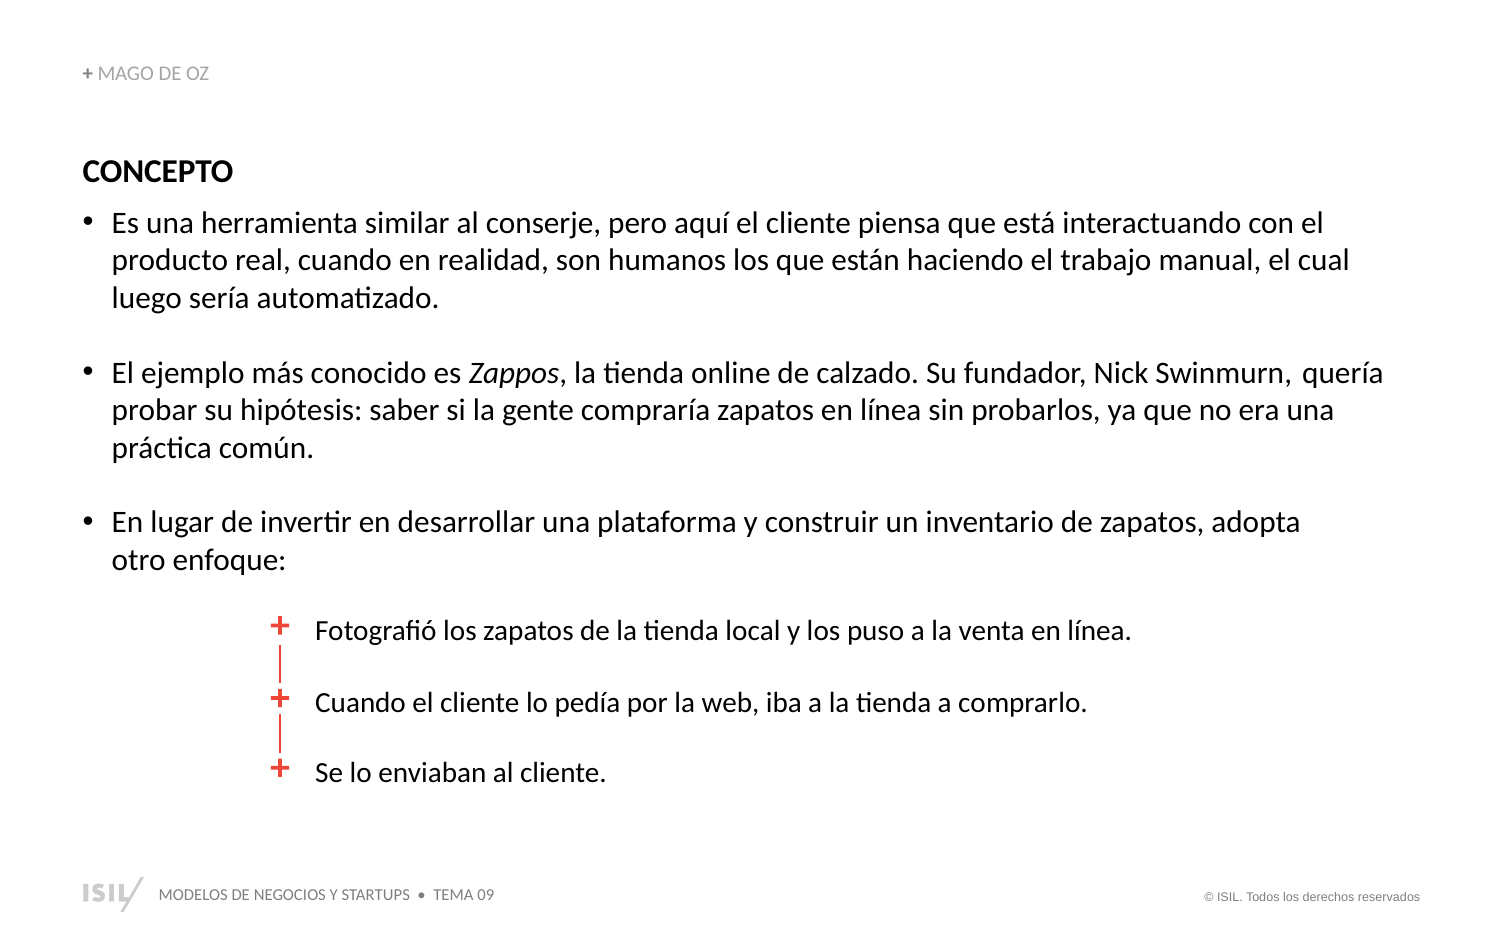

+ MAGO DE OZ
CONCEPTO
Es una herramienta similar al conserje, pero aquí el cliente piensa que está interactuando con el producto real, cuando en realidad, son humanos los que están haciendo el trabajo manual, el cual luego sería automatizado.

El ejemplo más conocido es Zappos, la tienda online de calzado. Su fundador, Nick Swinmurn, quería probar su hipótesis: saber si la gente compraría zapatos en línea sin probarlos, ya que no era una práctica común.

En lugar de invertir en desarrollar una plataforma y construir un inventario de zapatos, adopta
otro enfoque:
Fotografió los zapatos de la tienda local y los puso a la venta en línea.

Cuando el cliente lo pedía por la web, iba a la tienda a comprarlo.

Se lo enviaban al cliente.